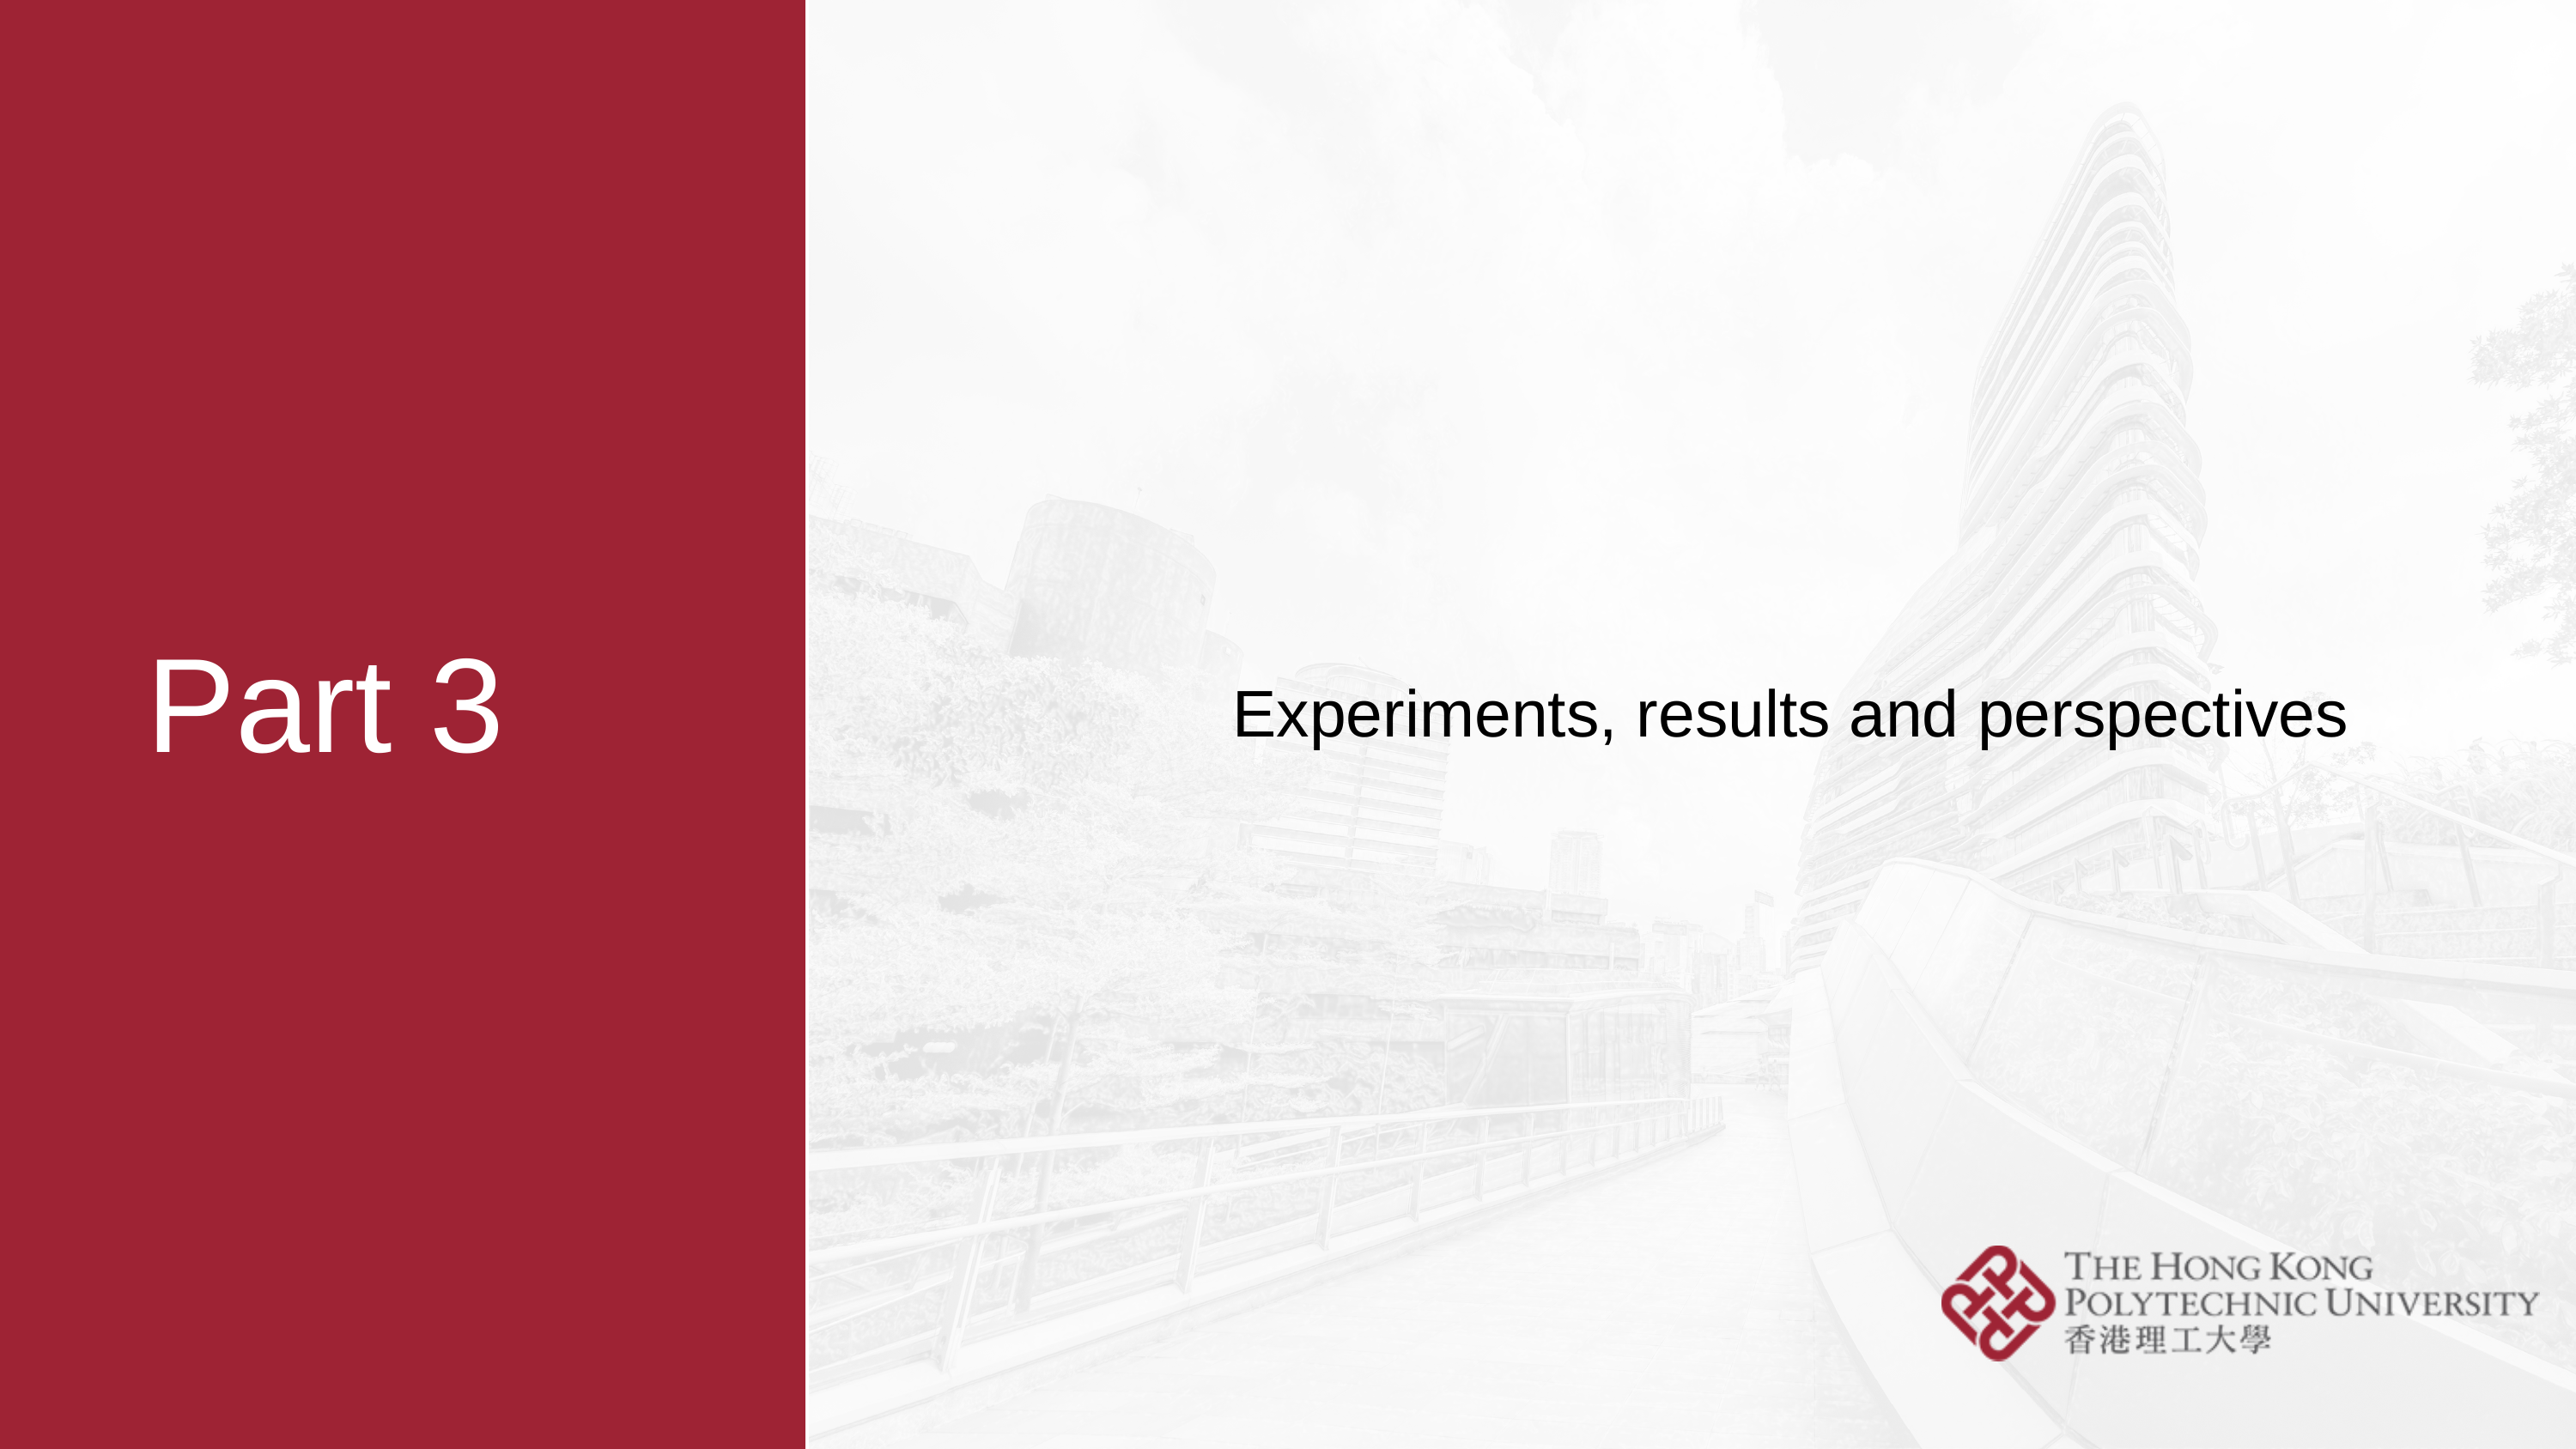

# Part 3
Experiments, results and perspectives